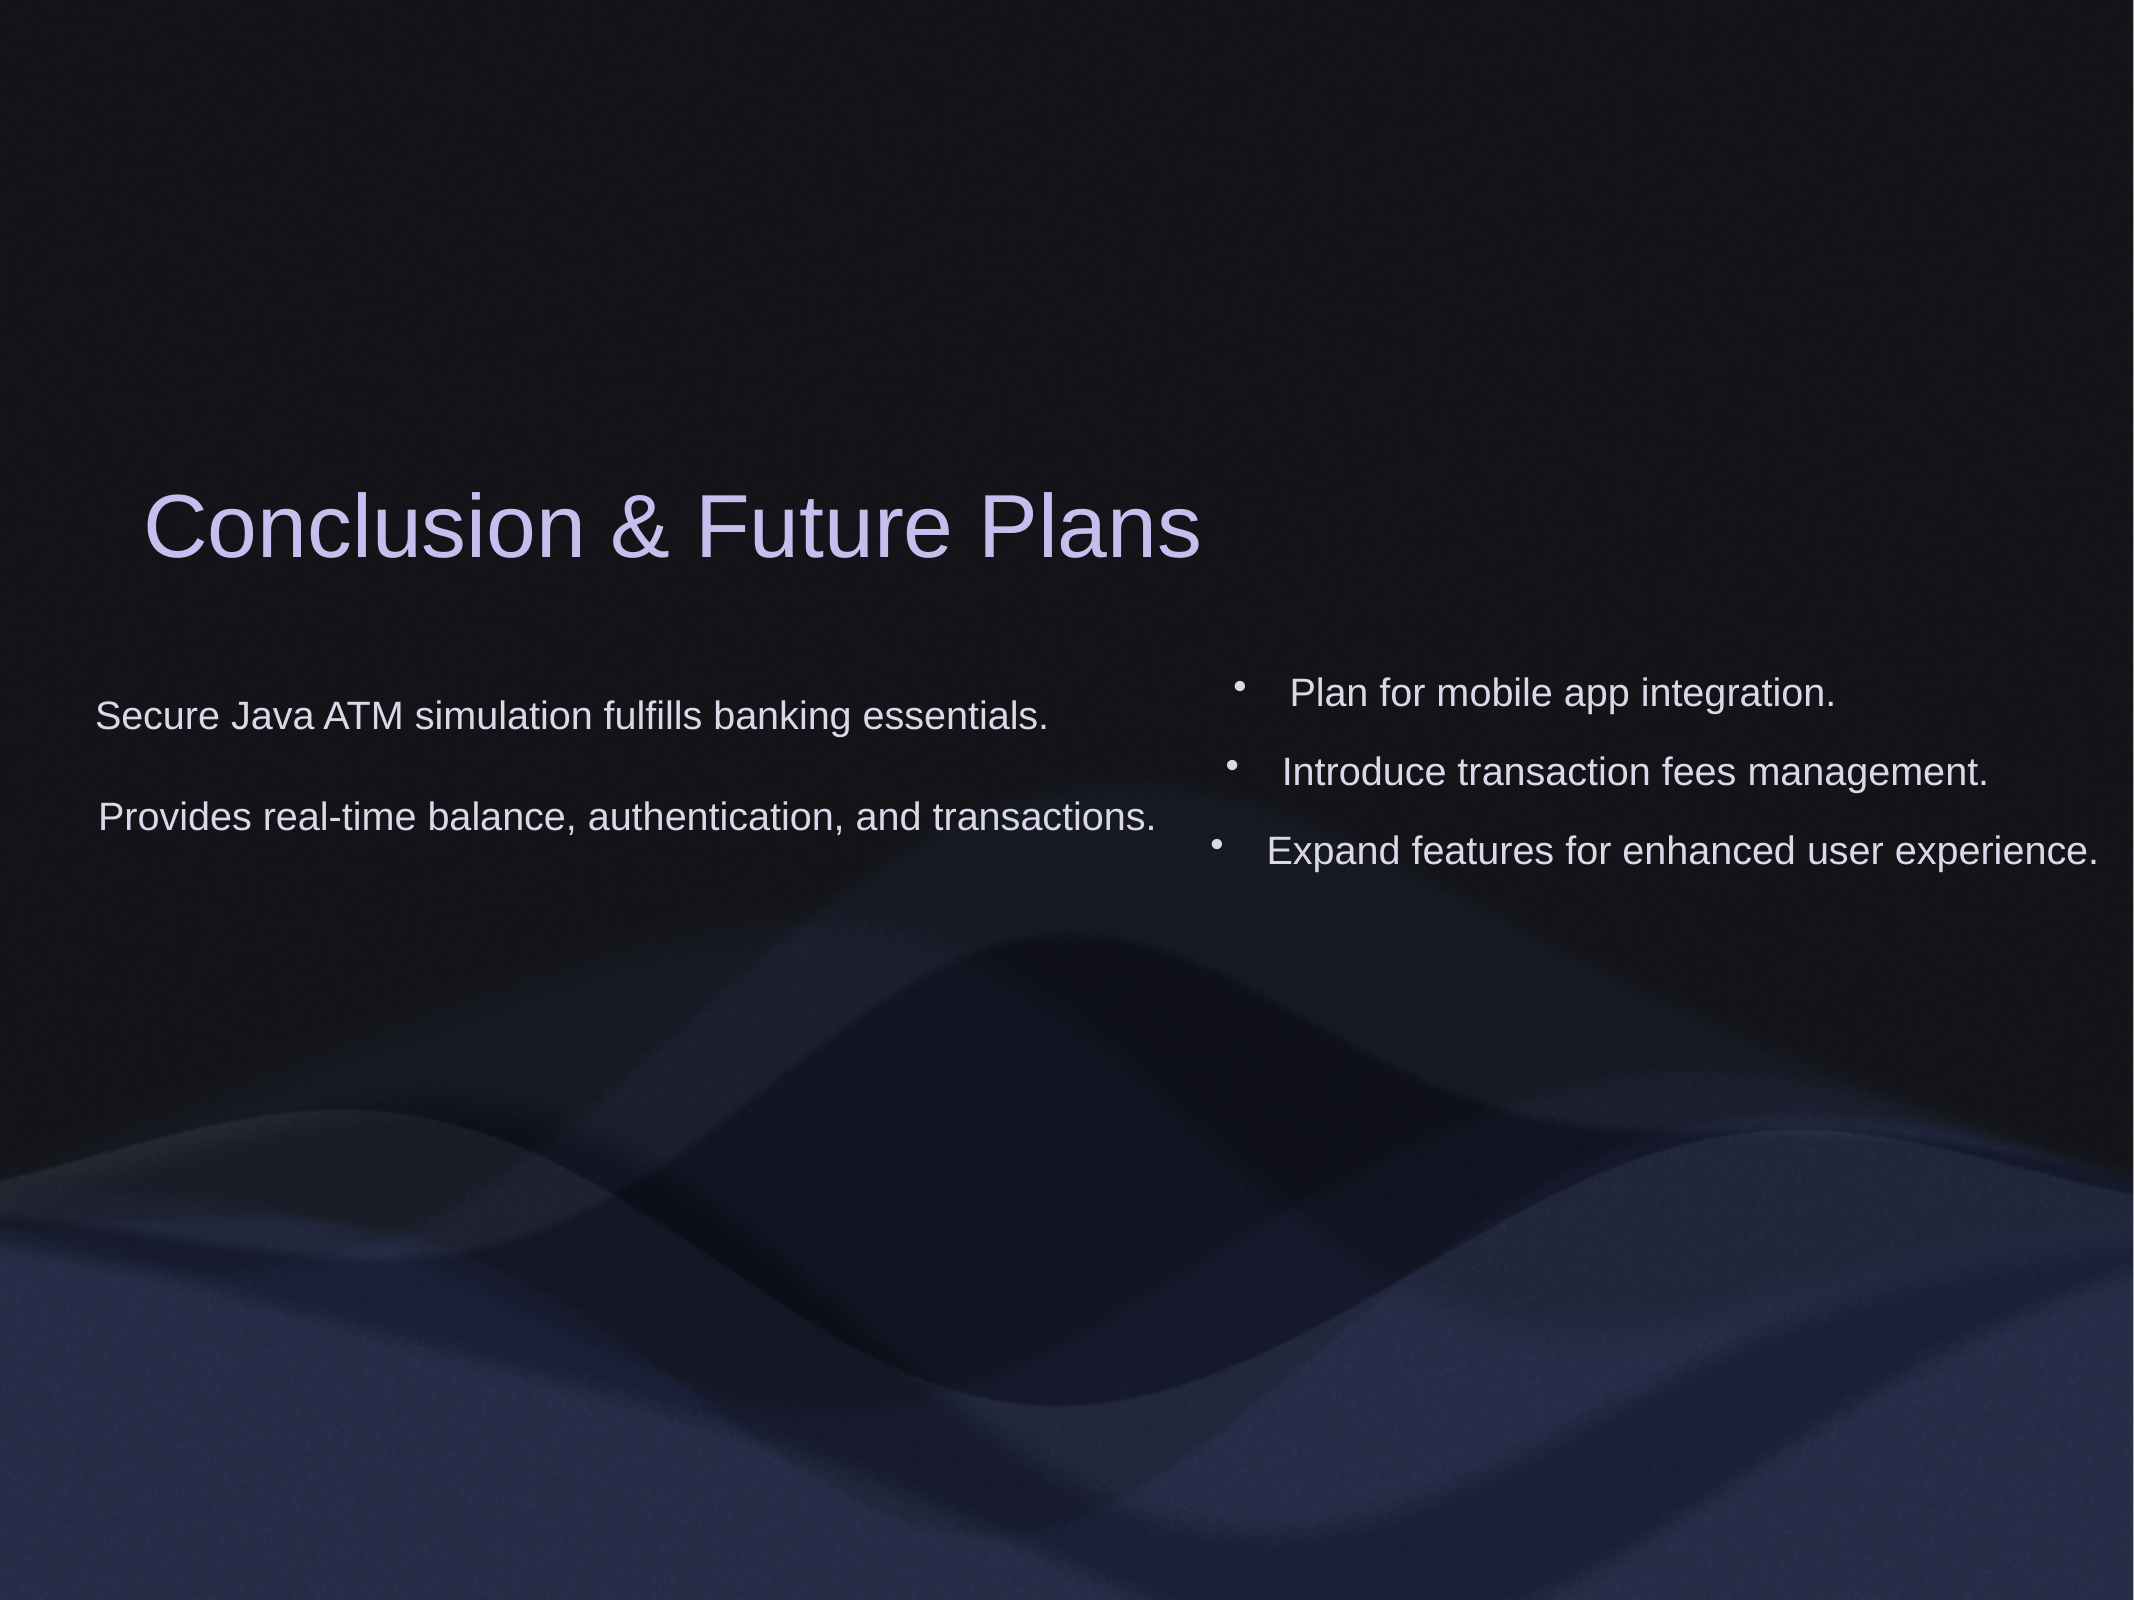

Conclusion & Future Plans
Plan for mobile app integration.
Secure Java ATM simulation fulfills banking essentials.
Introduce transaction fees management.
Provides real-time balance, authentication, and transactions.
Expand features for enhanced user experience.